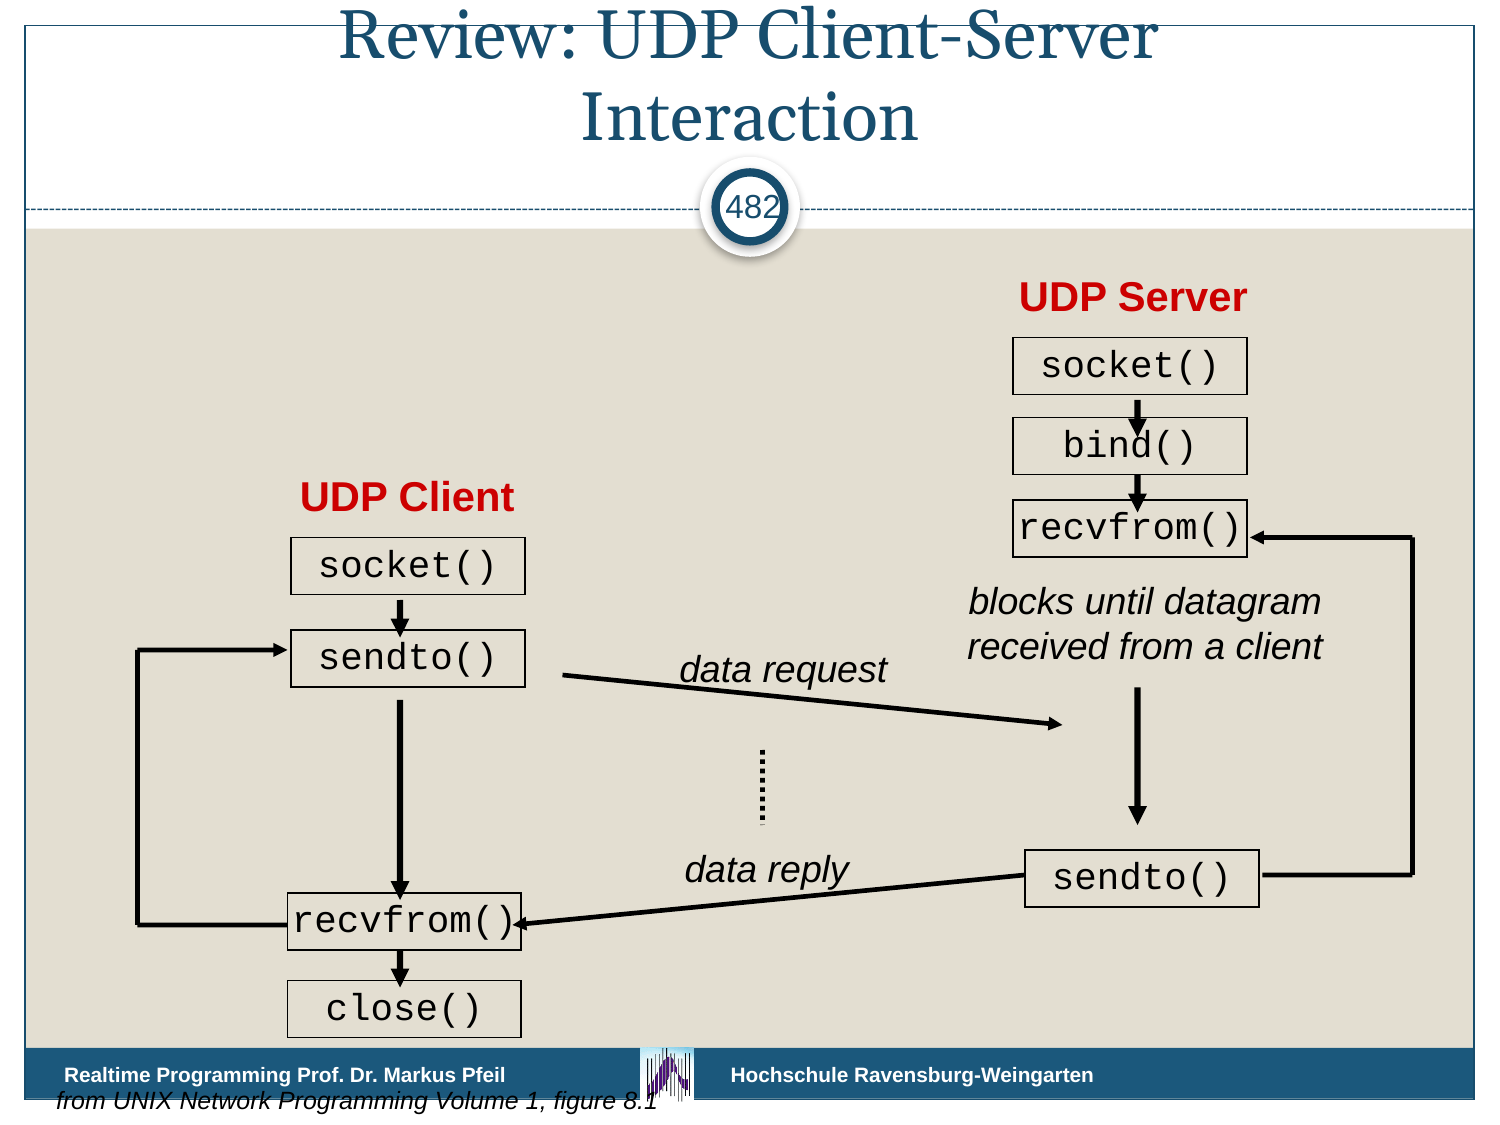

# Review: UDP Client-Server Interaction
482
UDP Server
socket()

bind()
UDP Client

recvfrom()
socket()

blocks until datagram
received from a client

sendto()
data request

data reply
sendto()

recvfrom()

close()
Realtime Programming Prof. Dr. Markus Pfeil

from UNIX Network Programming Volume 1, figure 8.1